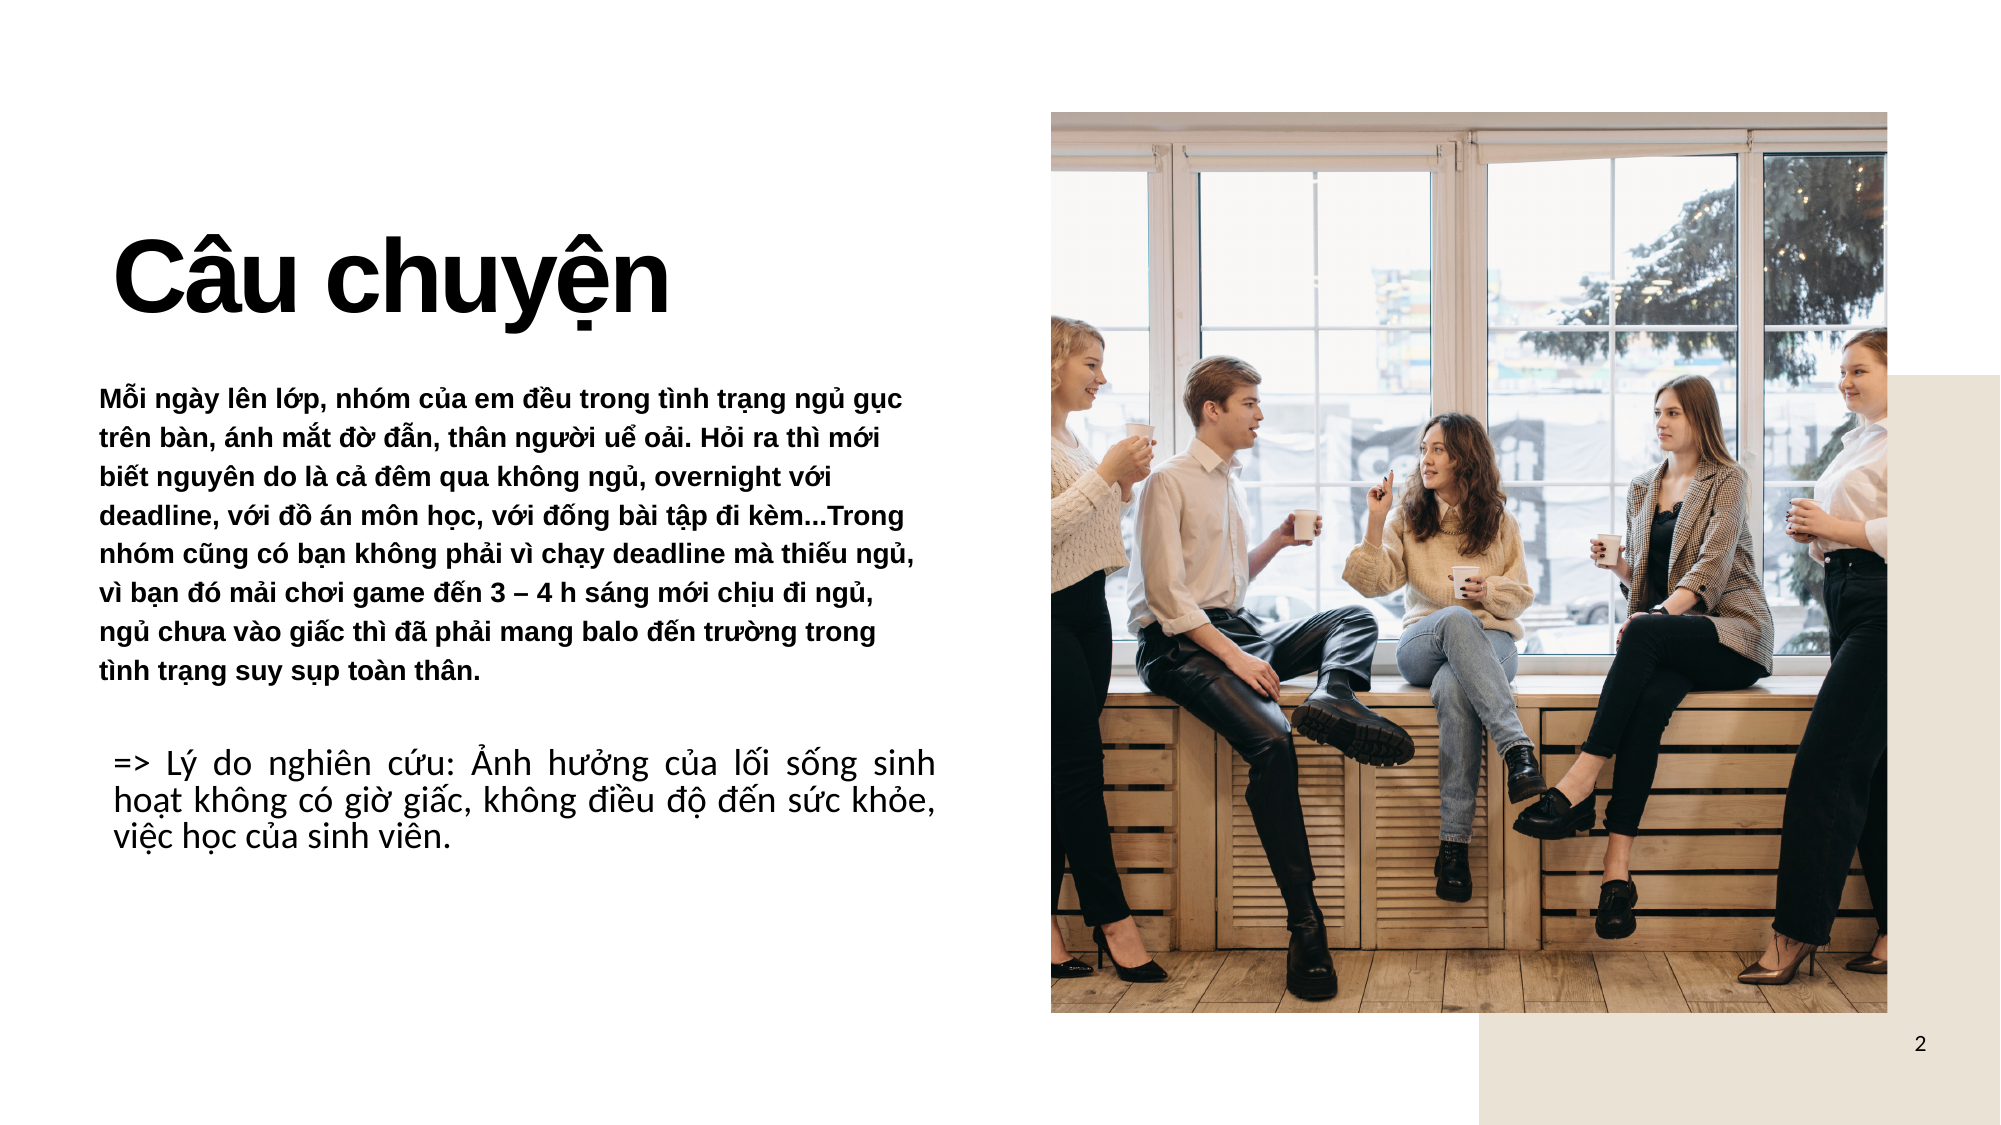

Câu chuyện
Mỗi ngày lên lớp, nhóm của em đều trong tình trạng ngủ gục trên bàn, ánh mắt đờ đẫn, thân người uể oải. Hỏi ra thì mới biết nguyên do là cả đêm qua không ngủ, overnight với deadline, với đồ án môn học, với đống bài tập đi kèm...Trong nhóm cũng có bạn không phải vì chạy deadline mà thiếu ngủ, vì bạn đó mải chơi game đến 3 – 4 h sáng mới chịu đi ngủ, ngủ chưa vào giấc thì đã phải mang balo đến trường trong tình trạng suy sụp toàn thân.

=> Lý do nghiên cứu: Ảnh hưởng của lối sống sinh hoạt không có giờ giấc, không điều độ đến sức khỏe, việc học của sinh viên.

2